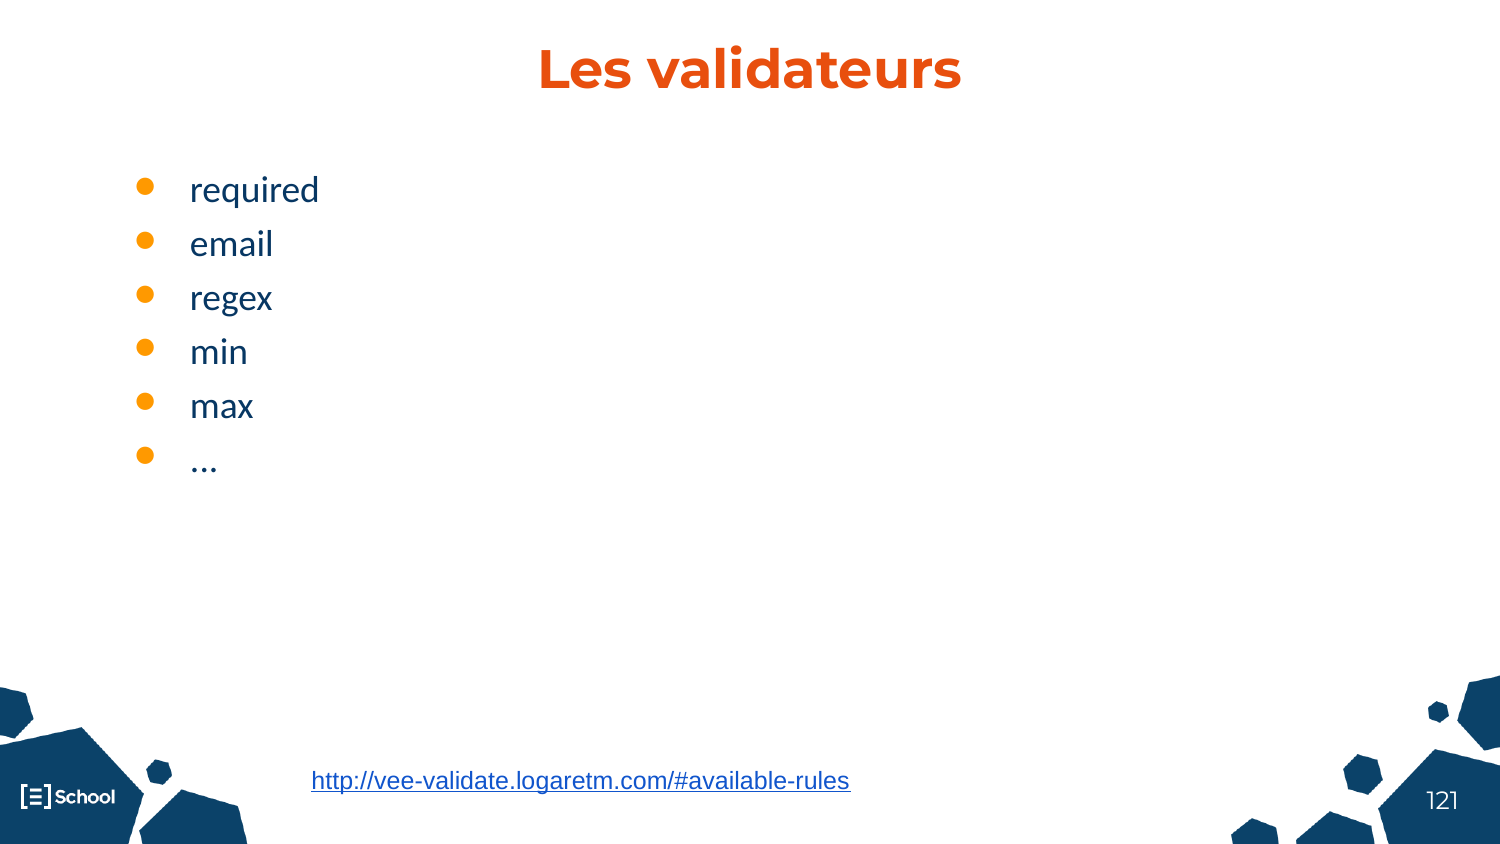

Les validateurs
required
email
regex
min
max
...

http://vee-validate.logaretm.com/#available-rules
121